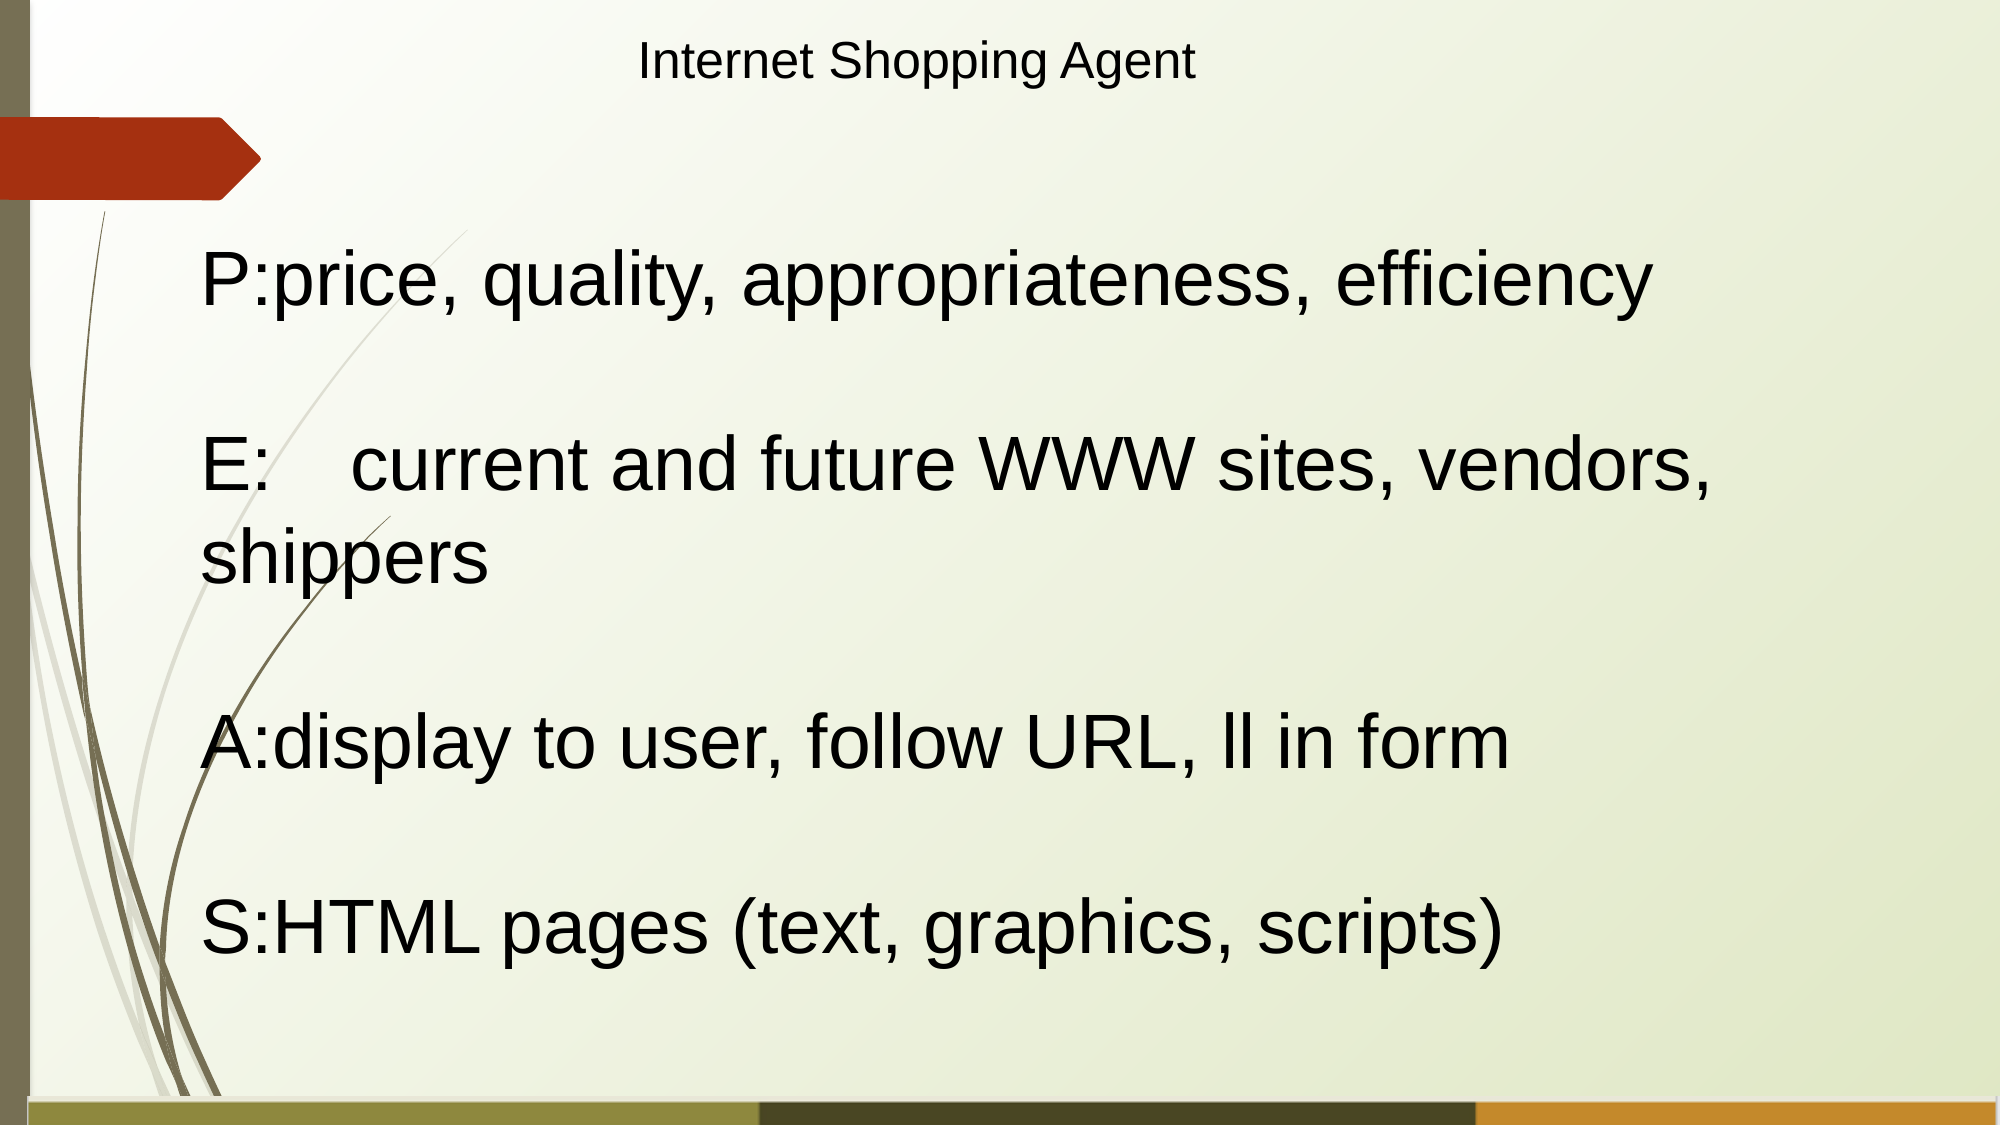

Internet Shopping Agent
P:price, quality, appropriateness, efficiency

E:	current and future WWW sites, vendors, shippers

A:display to user, follow URL, ll in form

S:HTML pages (text, graphics, scripts)